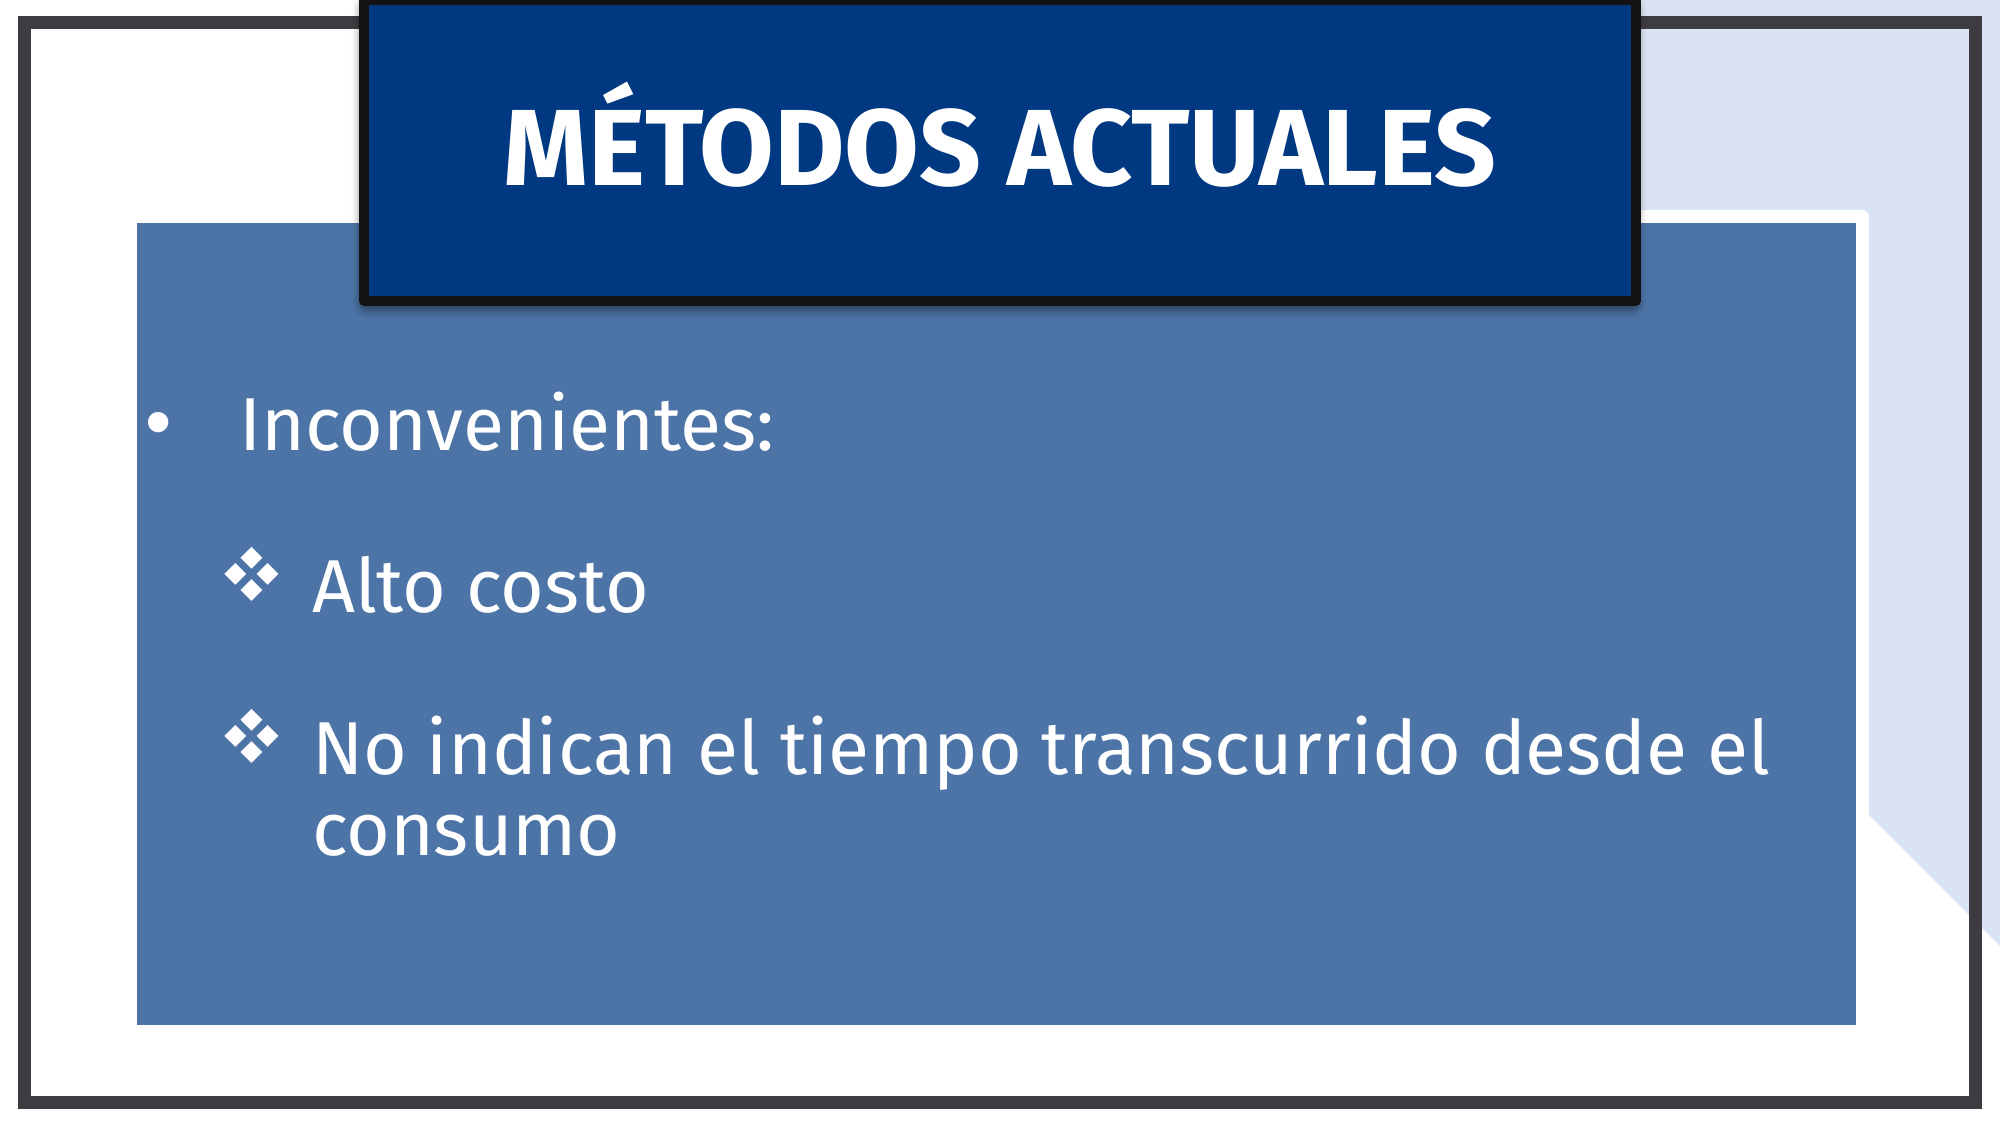

# MÉTODOS ACTUALES

Inconvenientes:

Alto costo

No indican el tiempo transcurrido desde el consumo